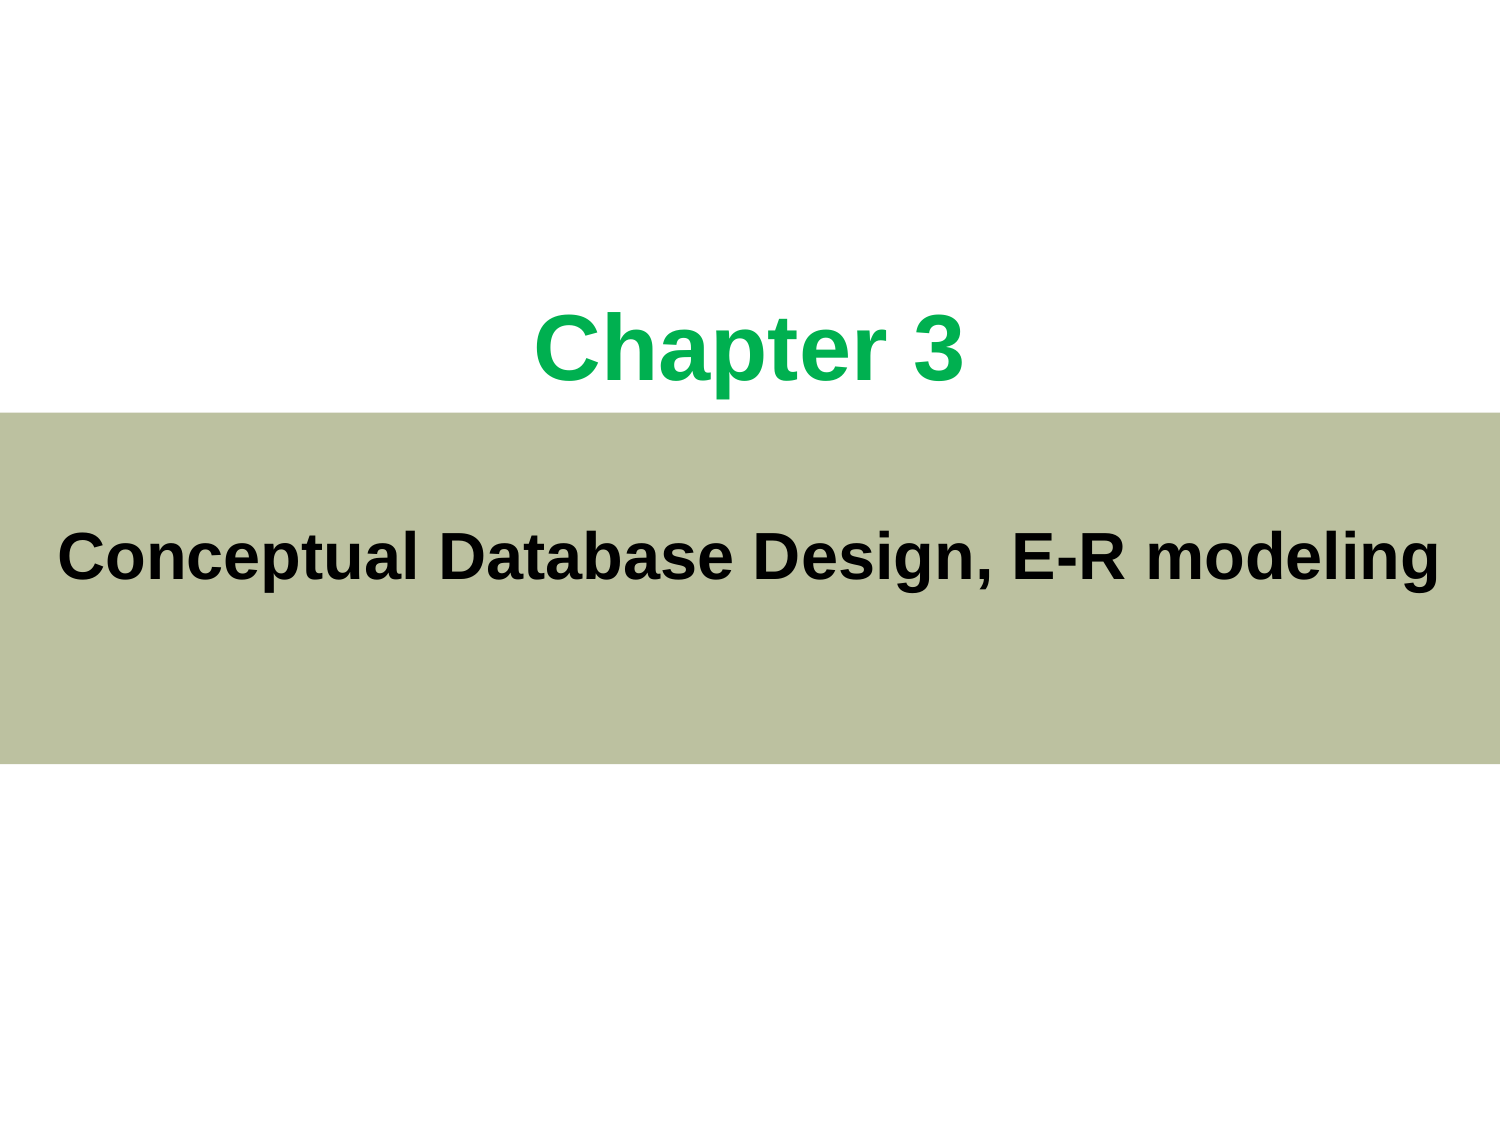

Chapter 3

Conceptual Database Design, E-R modeling